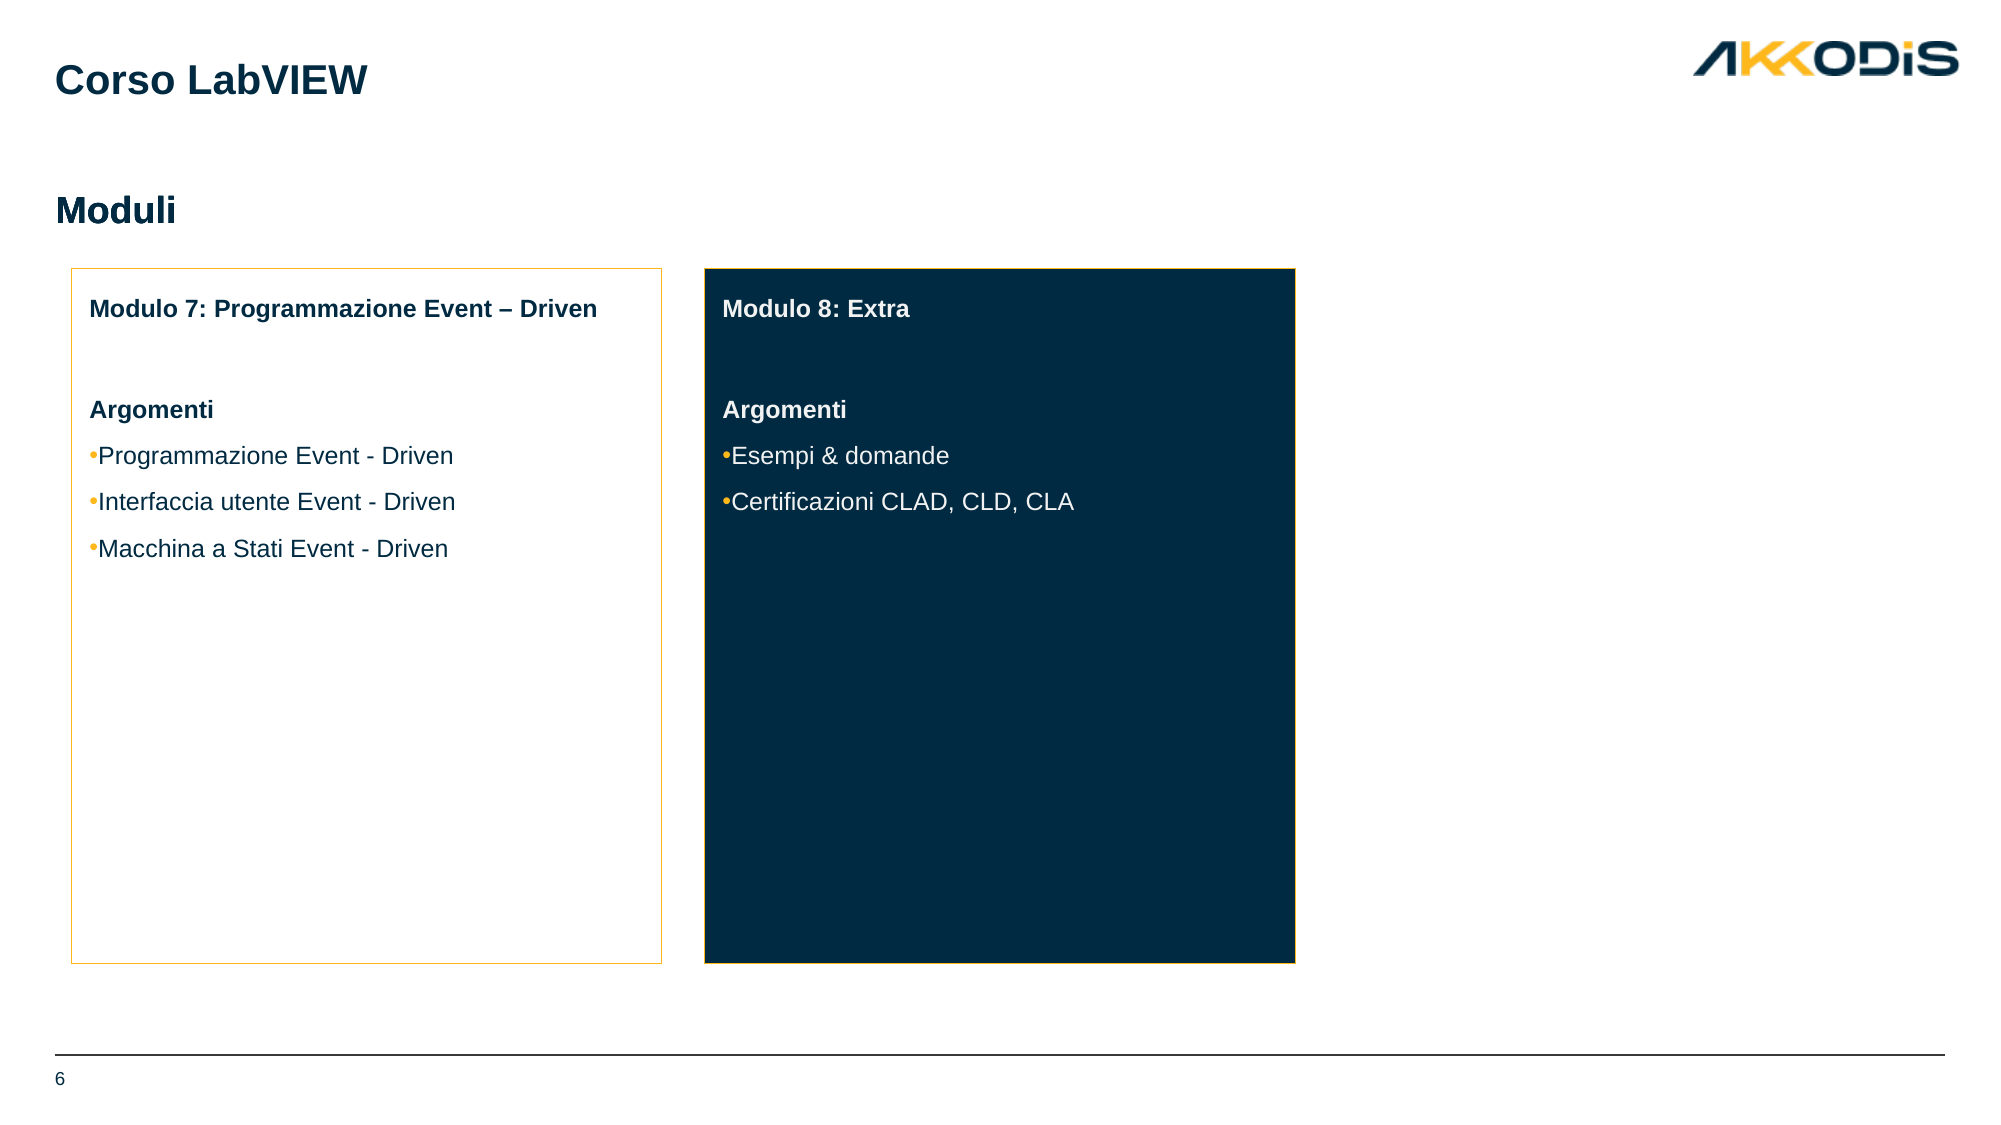

# Corso LabVIEW
Modulo 7: Programmazione Event – Driven

Argomenti
Programmazione Event - Driven
Interfaccia utente Event - Driven
Macchina a Stati Event - Driven
Modulo 8: Extra

Argomenti
Esempi & domande
Certificazioni CLAD, CLD, CLA

6